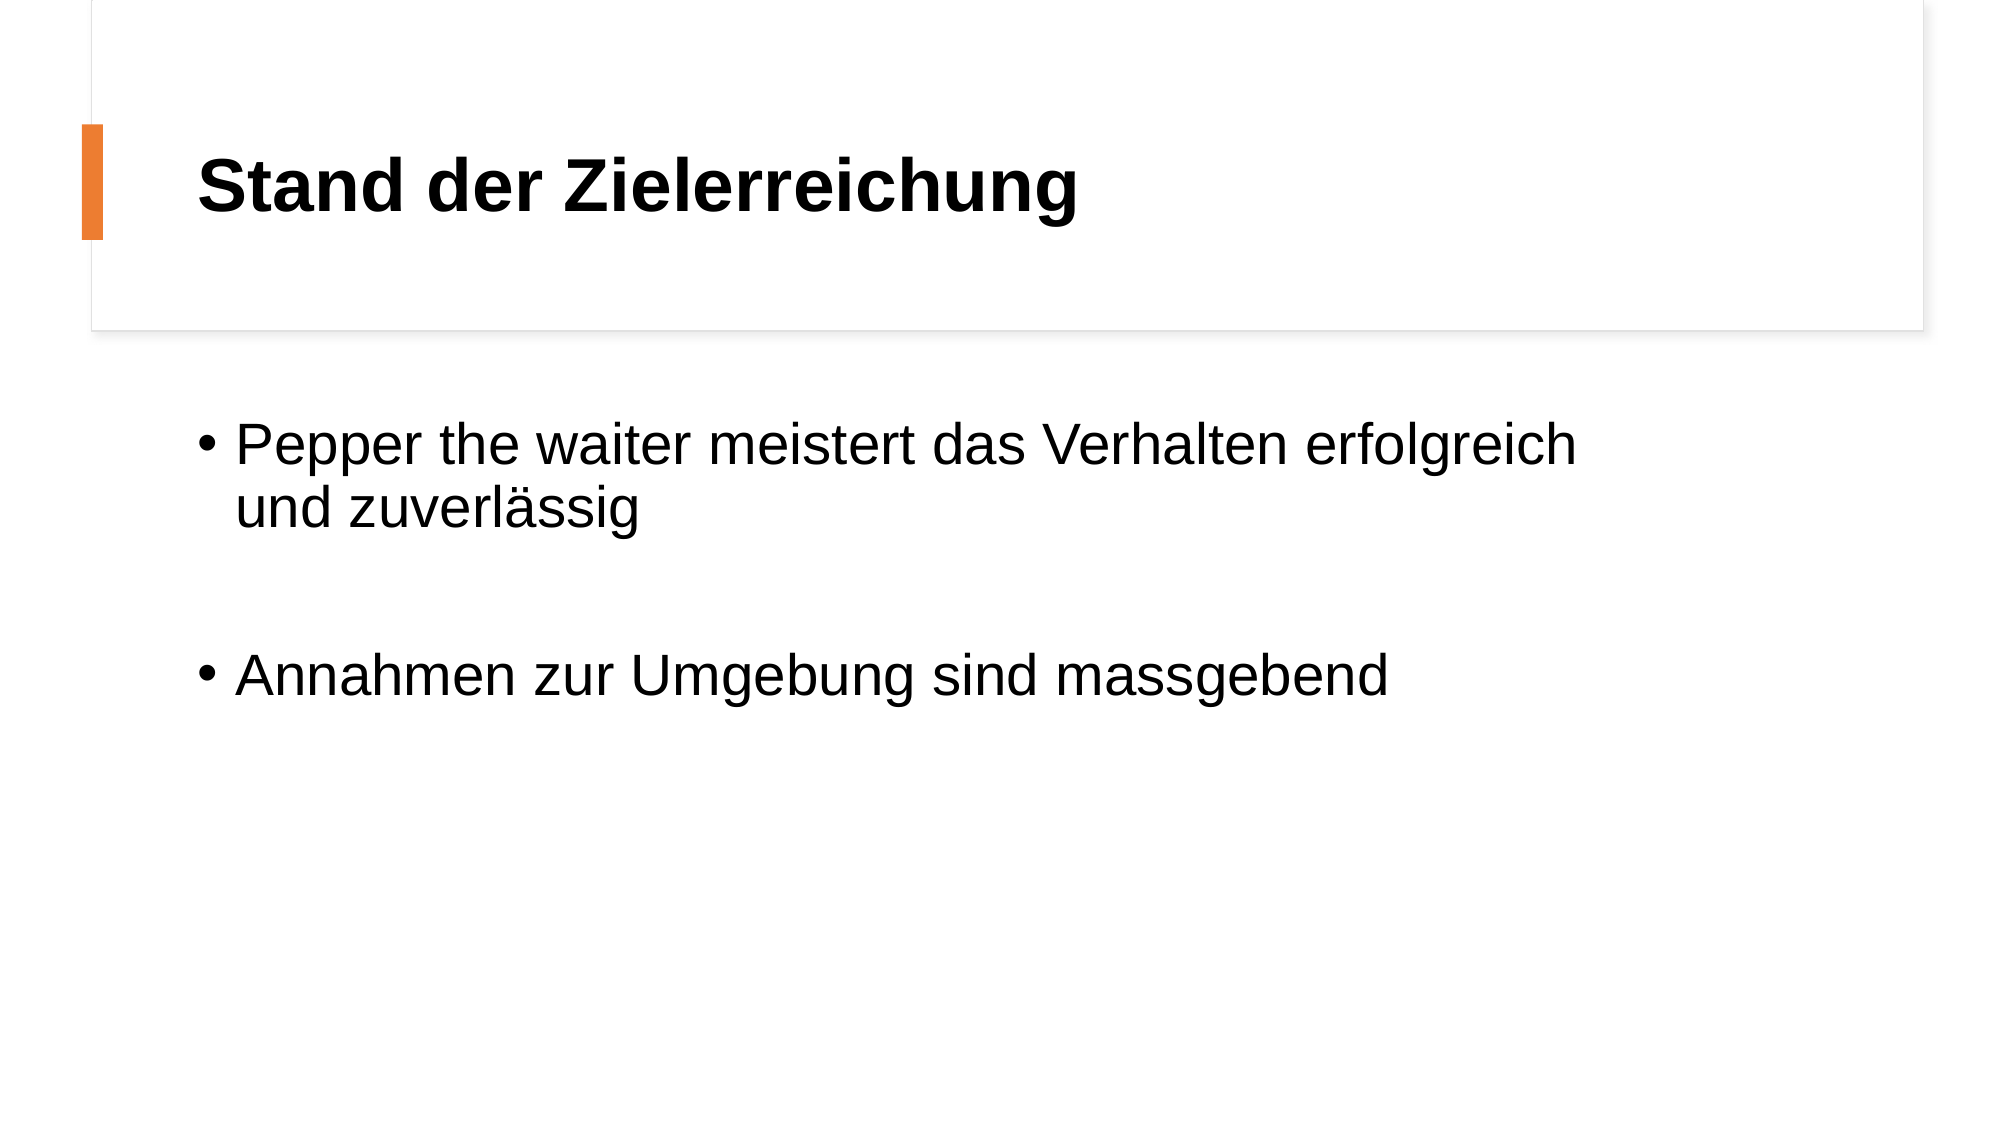

# Stand der Zielerreichung

Pepper the waiter meistert das Verhalten erfolgreich und zuverlässig

Annahmen zur Umgebung sind massgebend